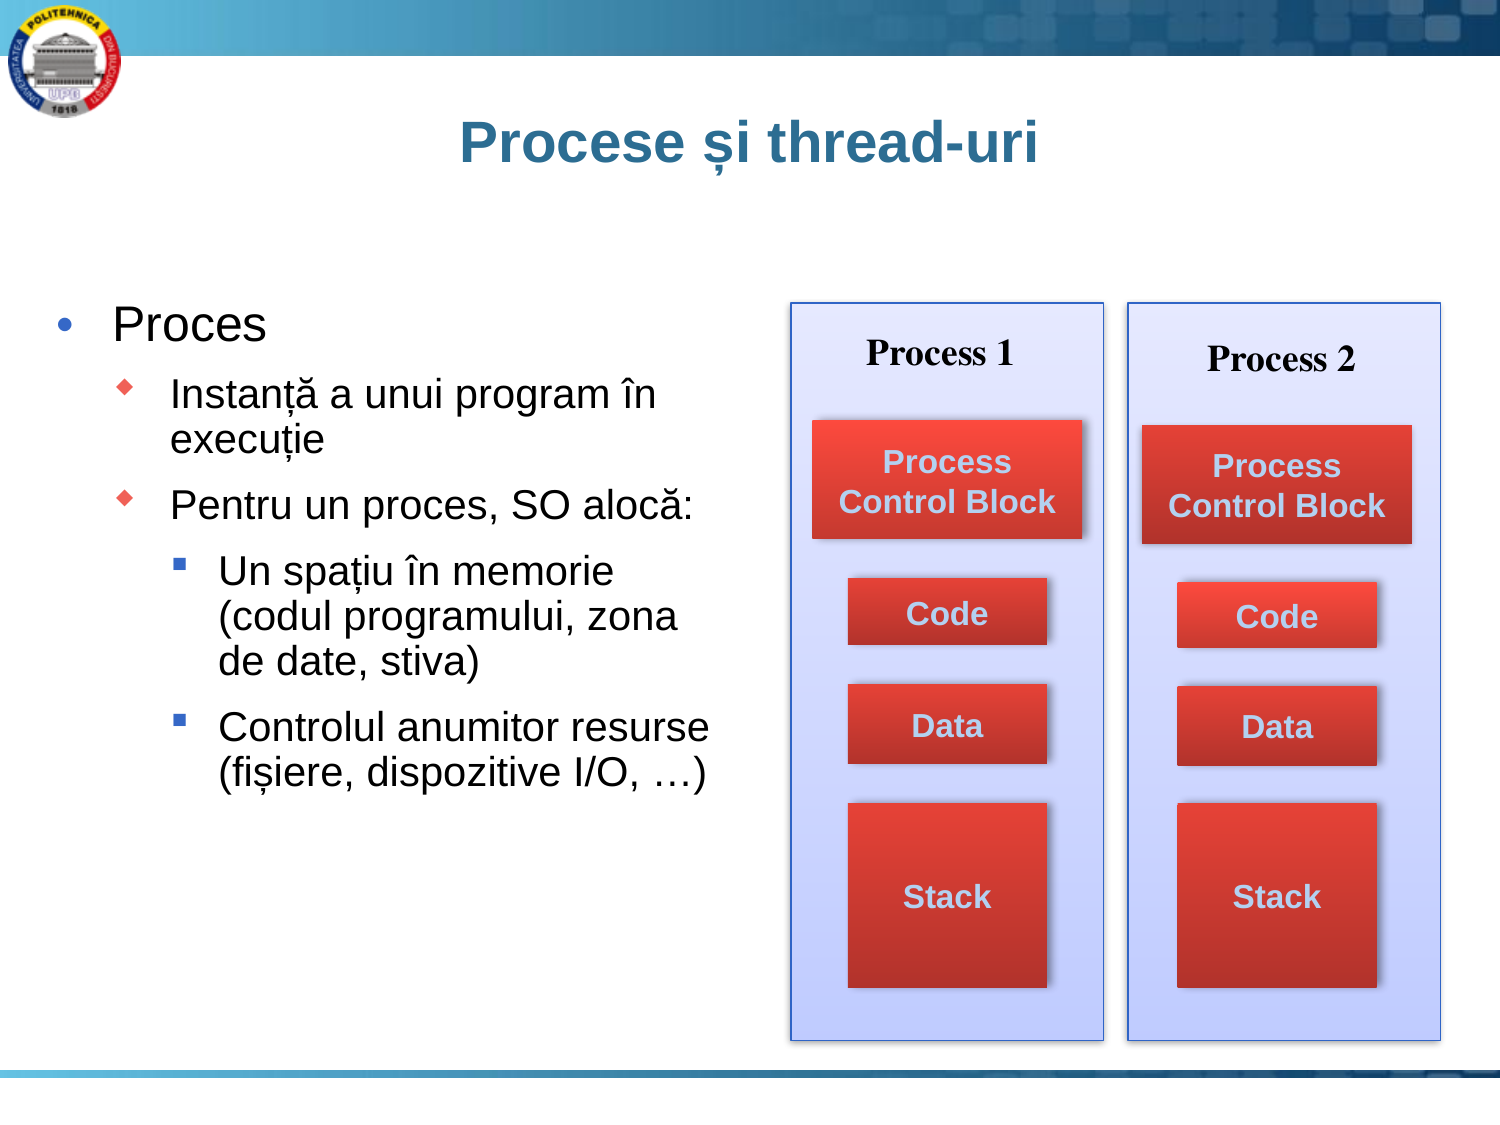

# Procese și thread-uri
Proces
Instanță a unui program în execuție
Pentru un proces, SO alocă:
Un spațiu în memorie (codul programului, zona de date, stiva)
Controlul anumitor resurse (fișiere, dispozitive I/O, …)

Process 1
Process
Control Block
Code
Data
Stack

Process 2
Process
Control Block
Code
Data
Stack